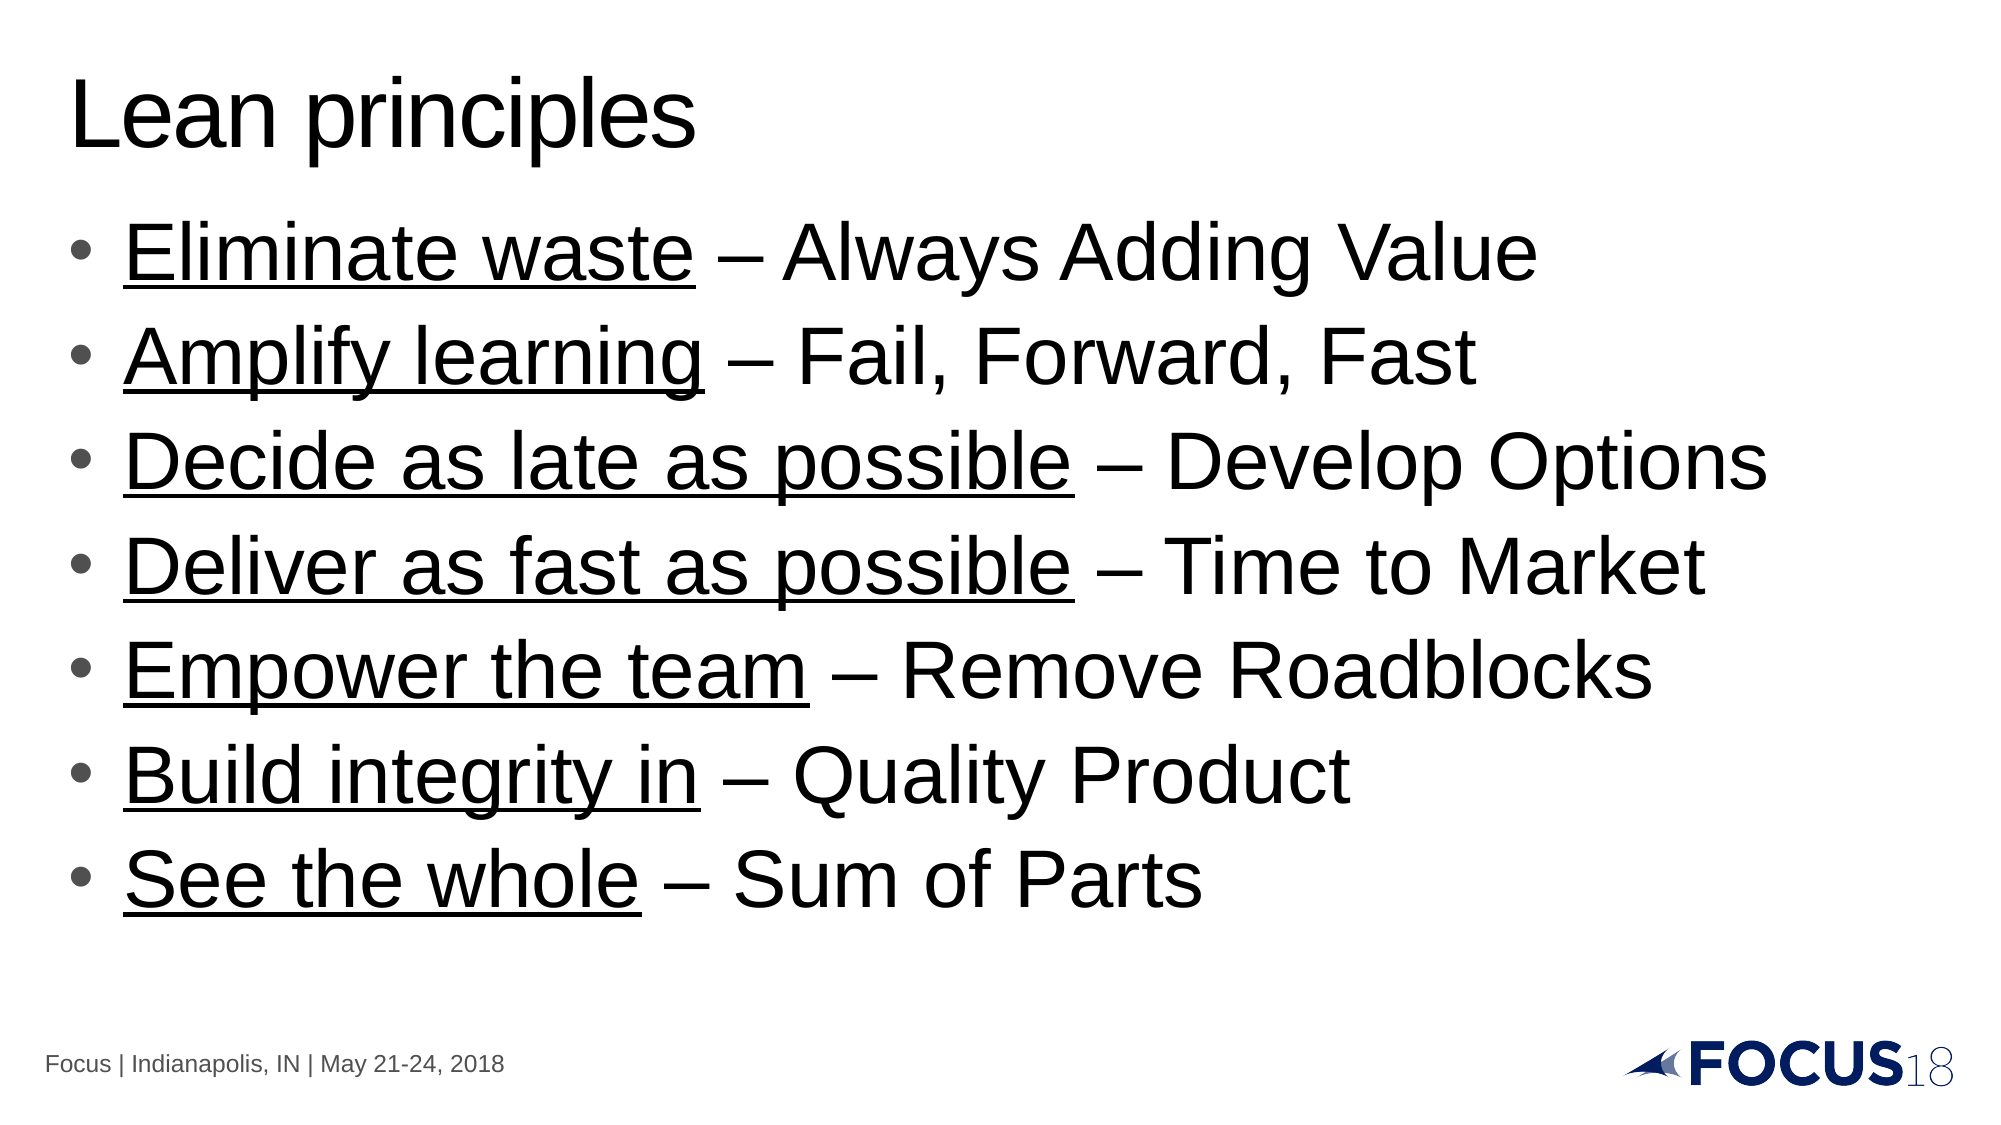

# Lean principles
Eliminate waste – Always Adding Value
Amplify learning – Fail, Forward, Fast
Decide as late as possible – Develop Options
Deliver as fast as possible – Time to Market
Empower the team – Remove Roadblocks
Build integrity in – Quality Product
See the whole – Sum of Parts